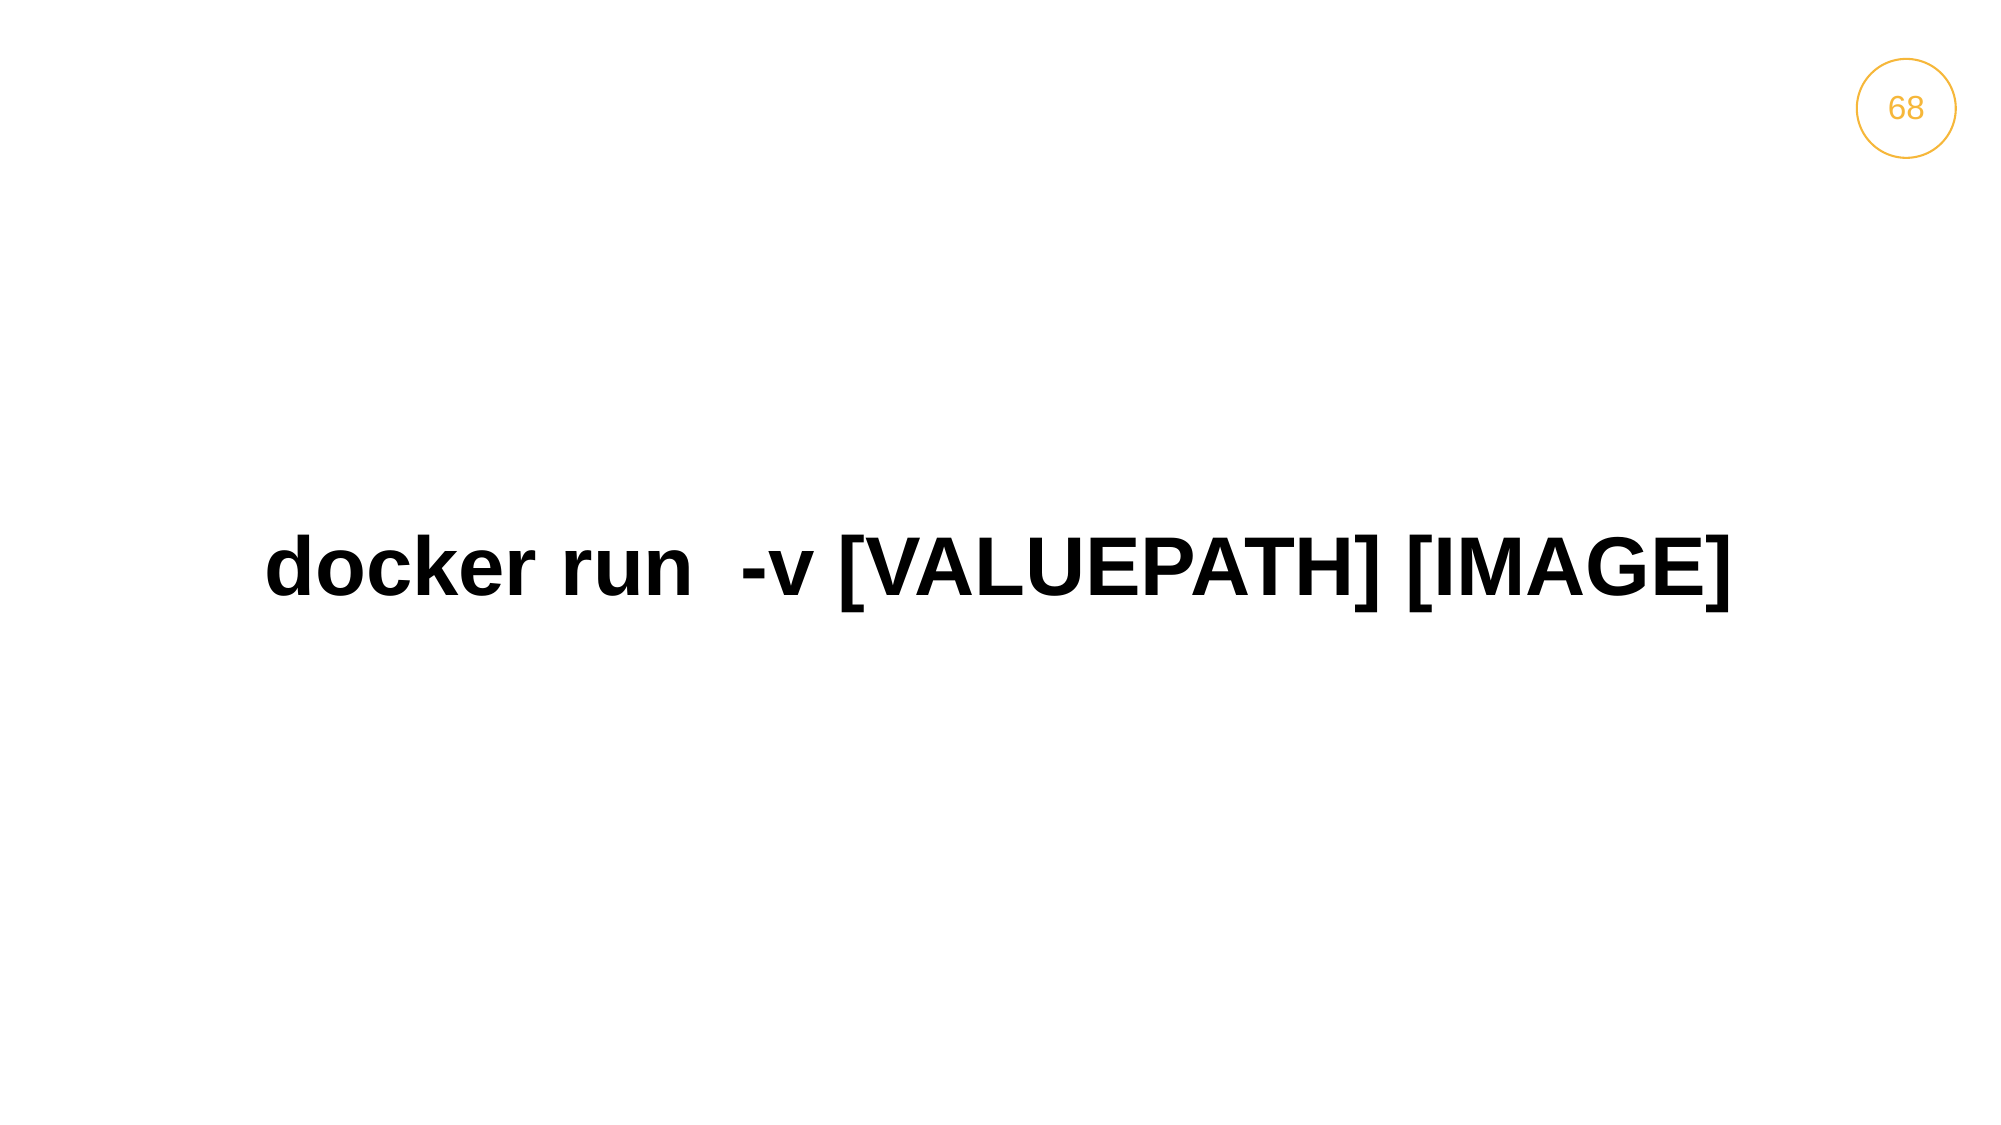

68
38
docker run  -v [VALUEPATH] [IMAGE]